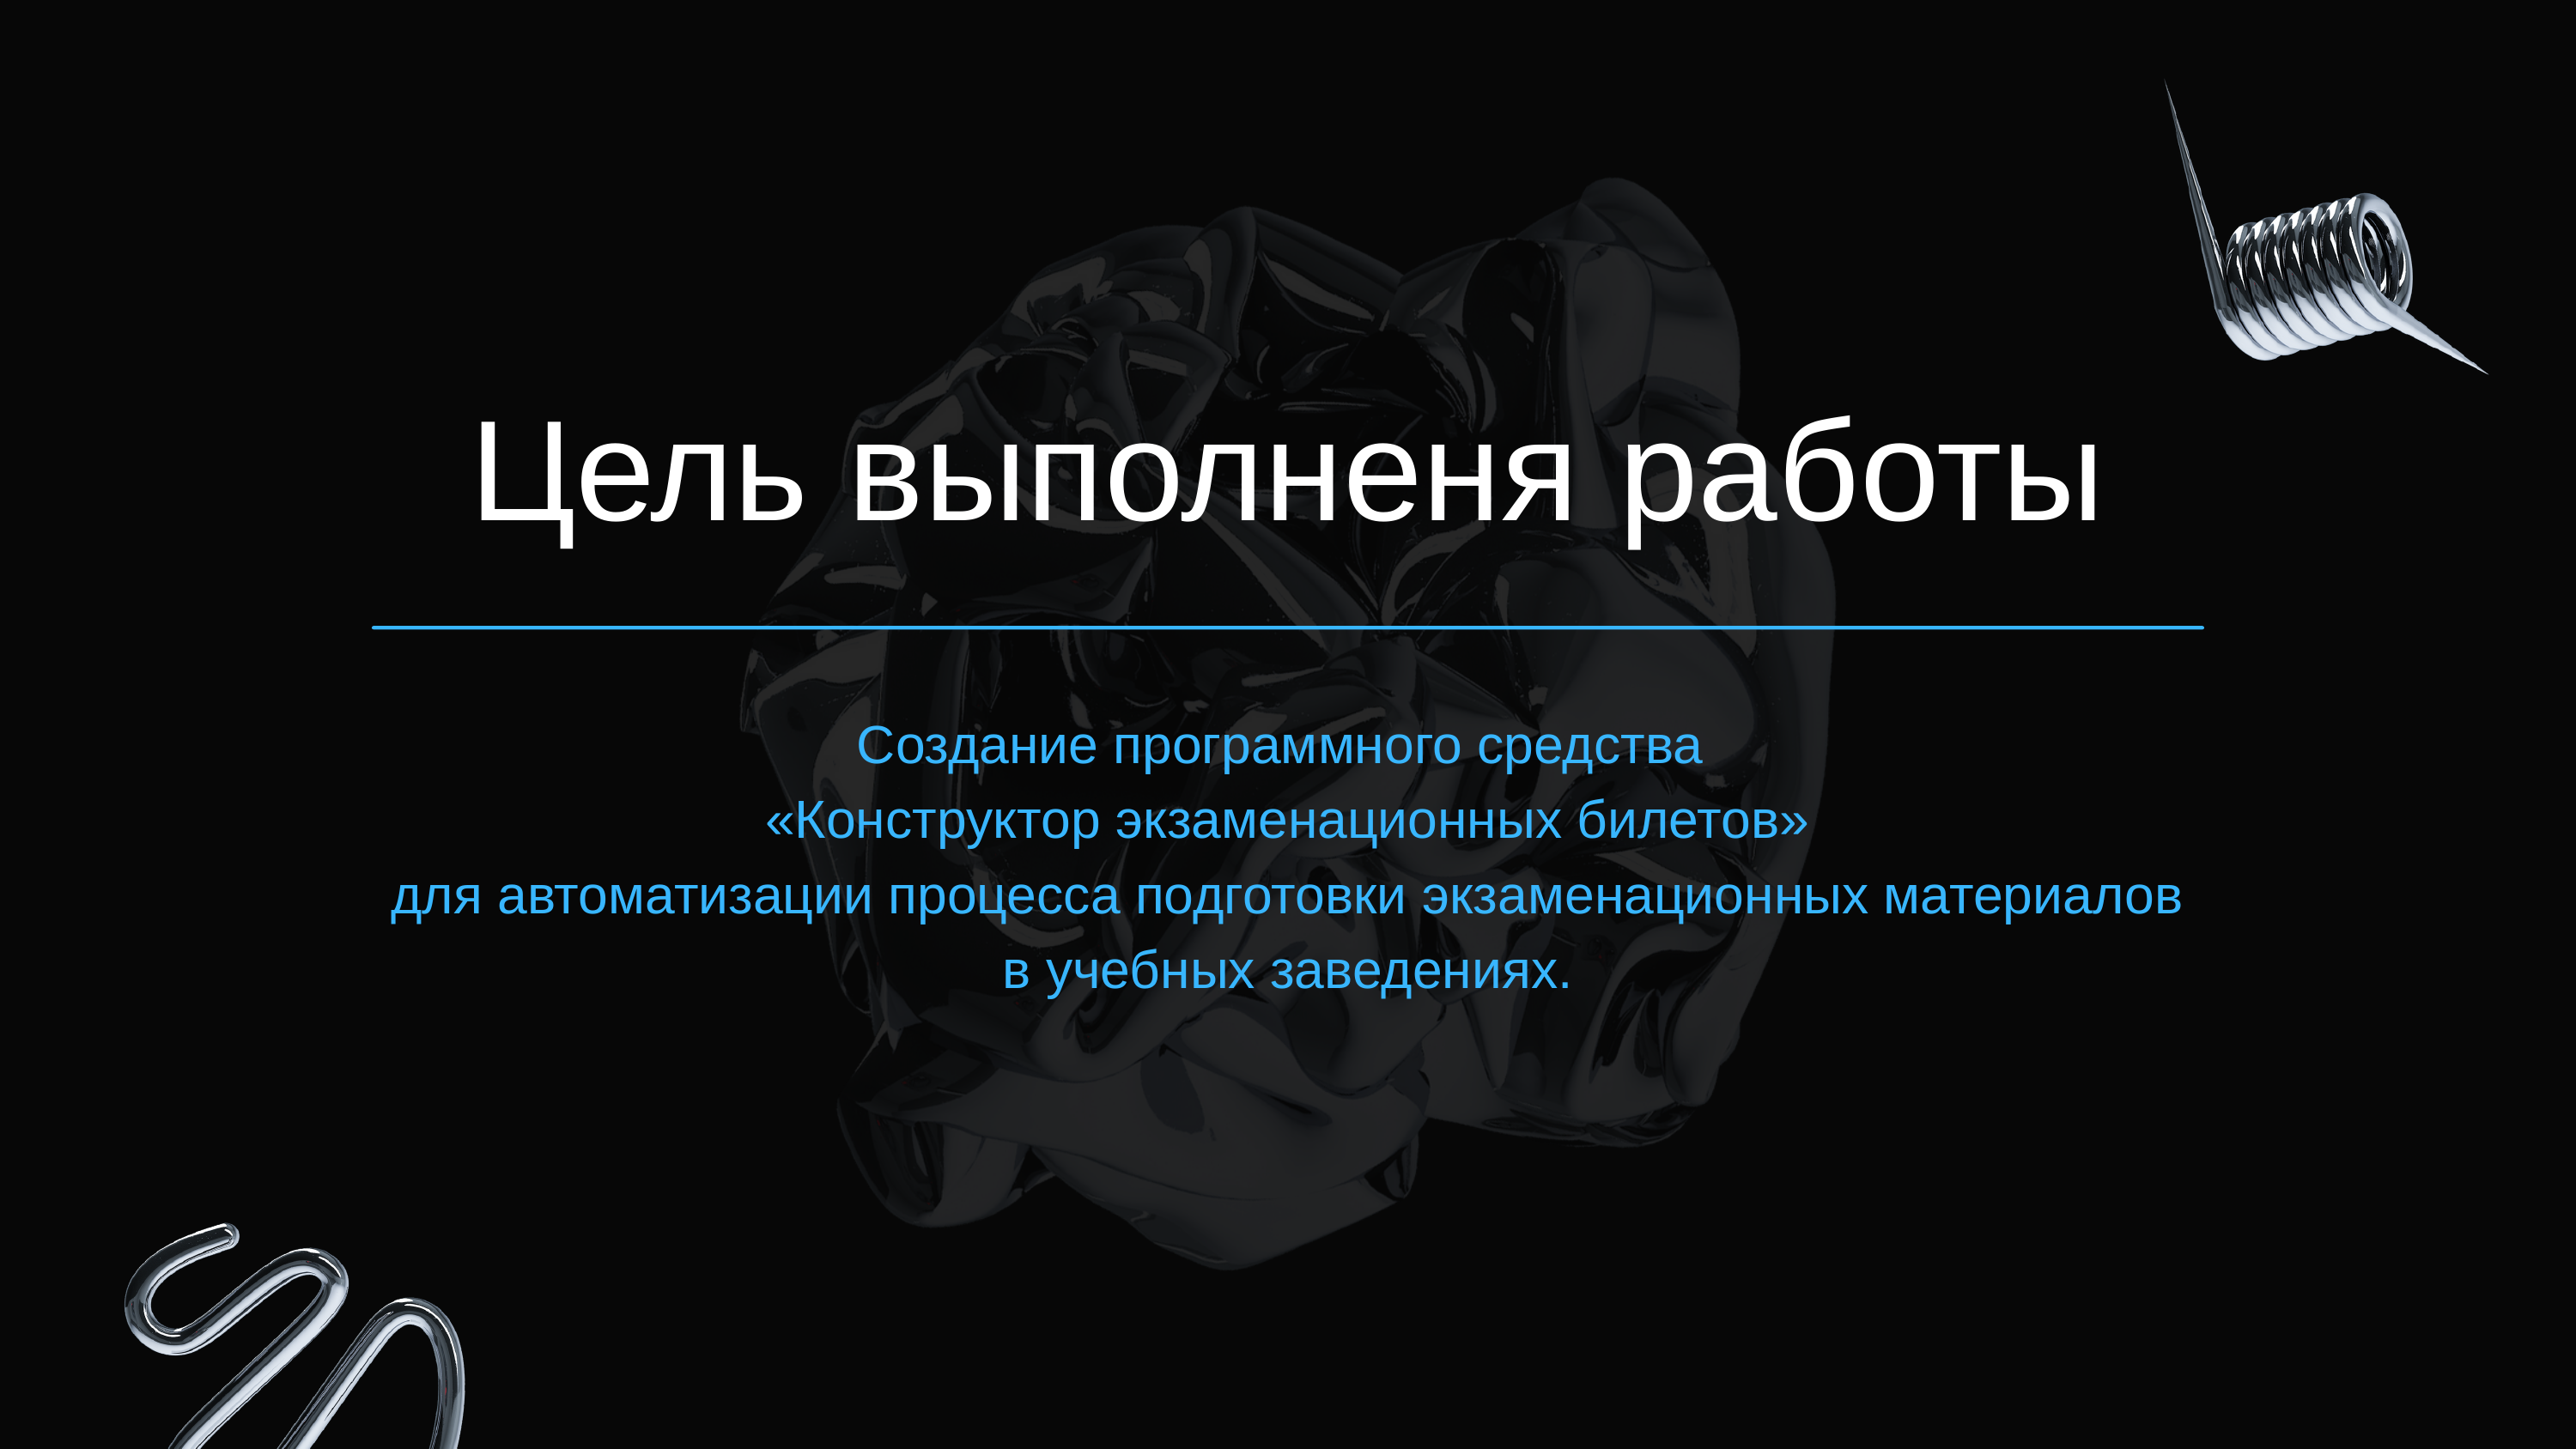

Цель выполненя работы

Создание программного средства
«Конструктор экзаменационных билетов»
для автоматизации процесса подготовки экзаменационных материалов в учебных заведениях.